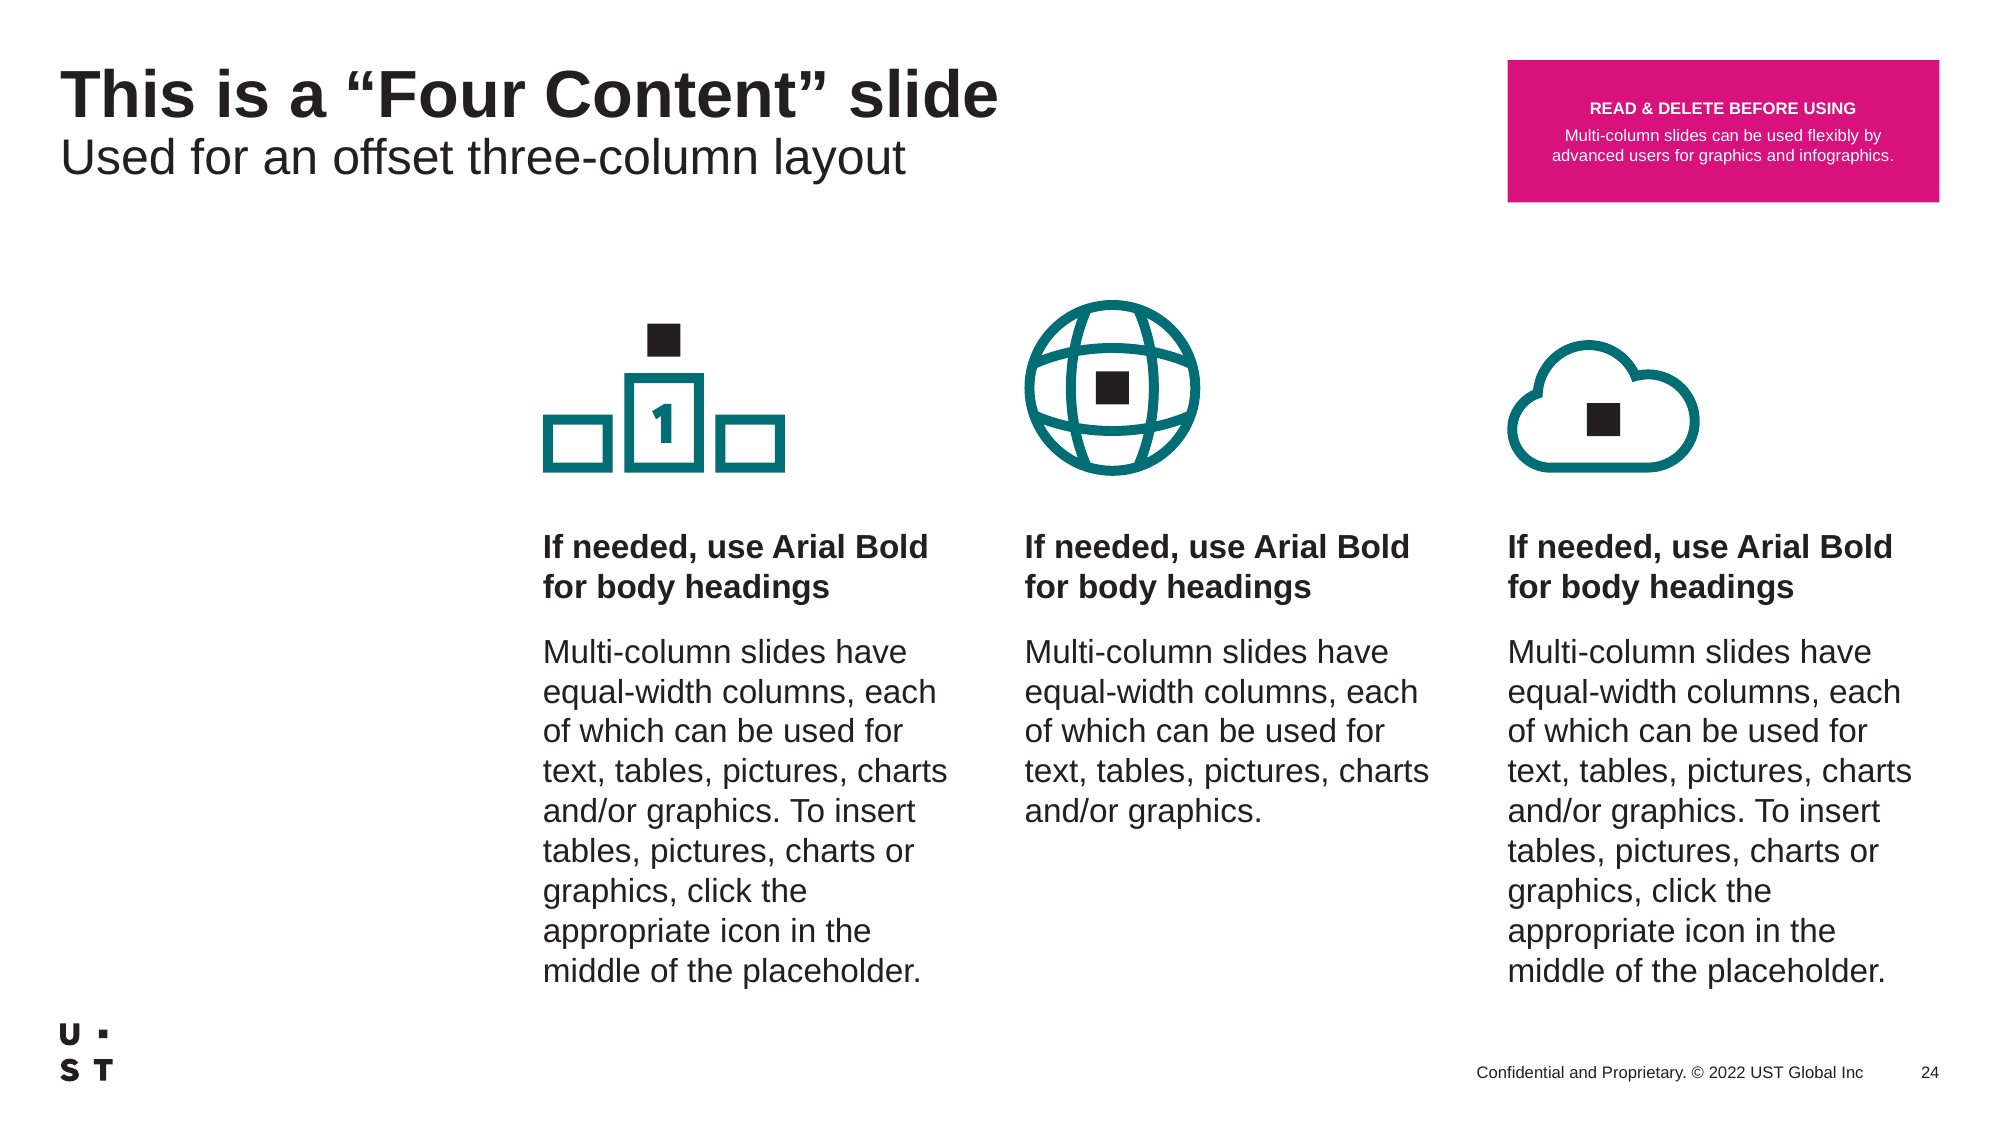

# This is a “Four Content” slide Used for an offset three-column layout
READ & DELETE BEFORE USING
Multi-column slides can be used flexibly by advanced users for graphics and infographics.

If needed, use Arial Bold for body headings
Multi-column slides have equal-width columns, each of which can be used for text, tables, pictures, charts and/or graphics. To insert tables, pictures, charts or graphics, click the appropriate icon in the middle of the placeholder.
If needed, use Arial Bold for body headings
Multi-column slides have equal-width columns, each of which can be used for text, tables, pictures, charts and/or graphics.
If needed, use Arial Bold for body headings
Multi-column slides have equal-width columns, each of which can be used for text, tables, pictures, charts and/or graphics. To insert tables, pictures, charts or graphics, click the appropriate icon in the middle of the placeholder.